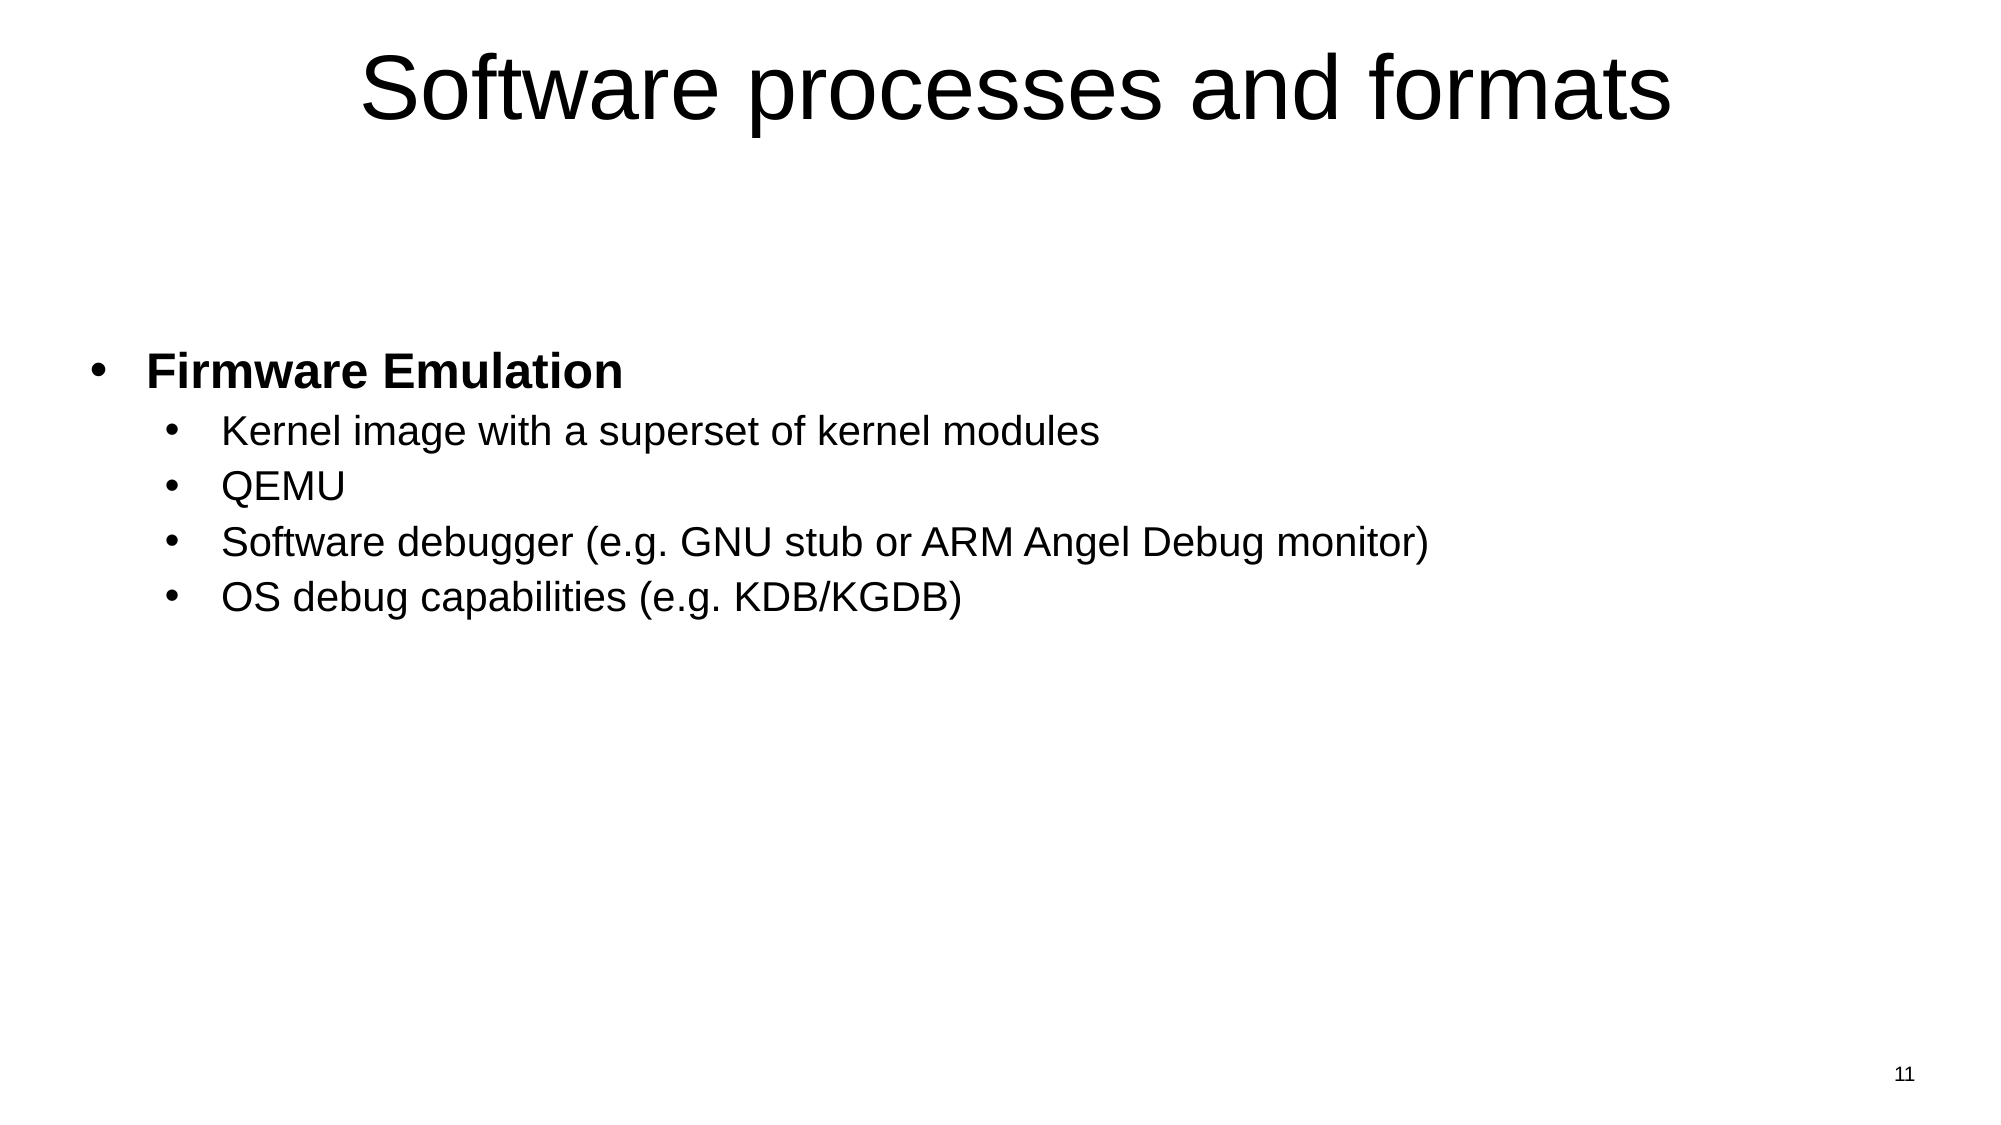

# Software processes and formats
Firmware Emulation
Kernel image with a superset of kernel modules
QEMU
Software debugger (e.g. GNU stub or ARM Angel Debug monitor)
OS debug capabilities (e.g. KDB/KGDB)
11